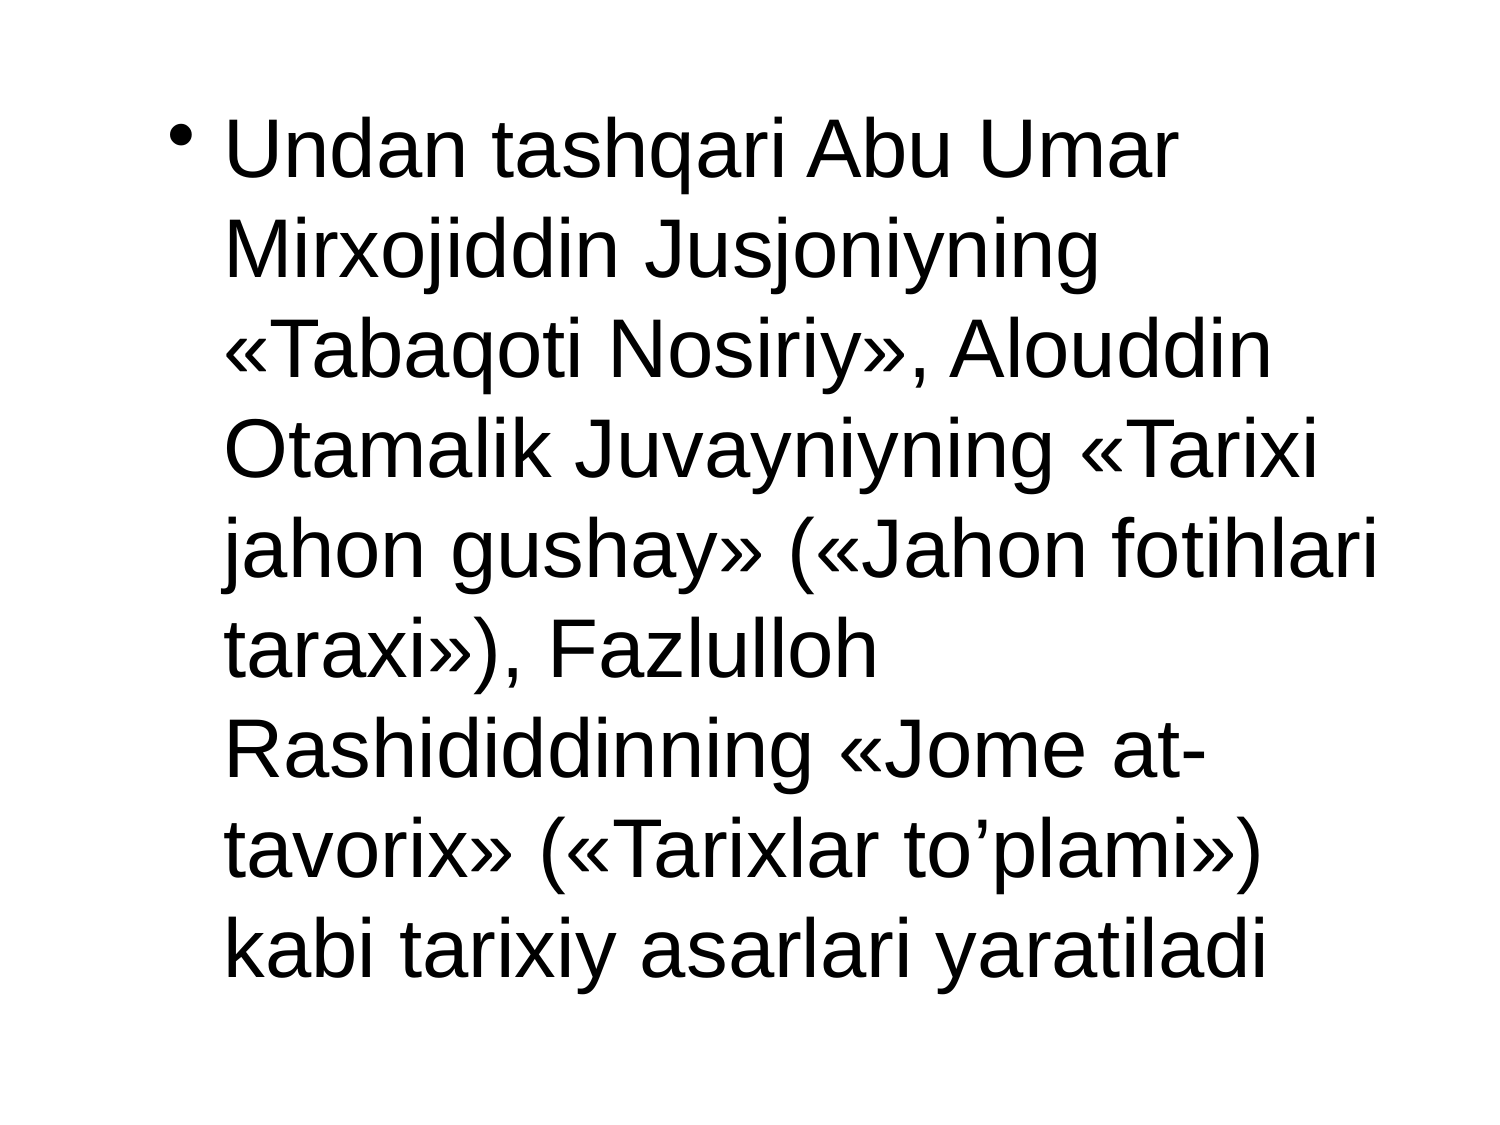

Undan tashqari Abu Umar Mirxojiddin Jusjoniyning «Tabaqoti Nosiriy», Alouddin Otamalik Juvayniyning «Tarixi jahon gushay» («Jahon fotihlari taraxi»), Fazlulloh Rashididdinning «Jome at-tavorix» («Tarixlar to’plami») kabi tarixiy asarlari yaratiladi